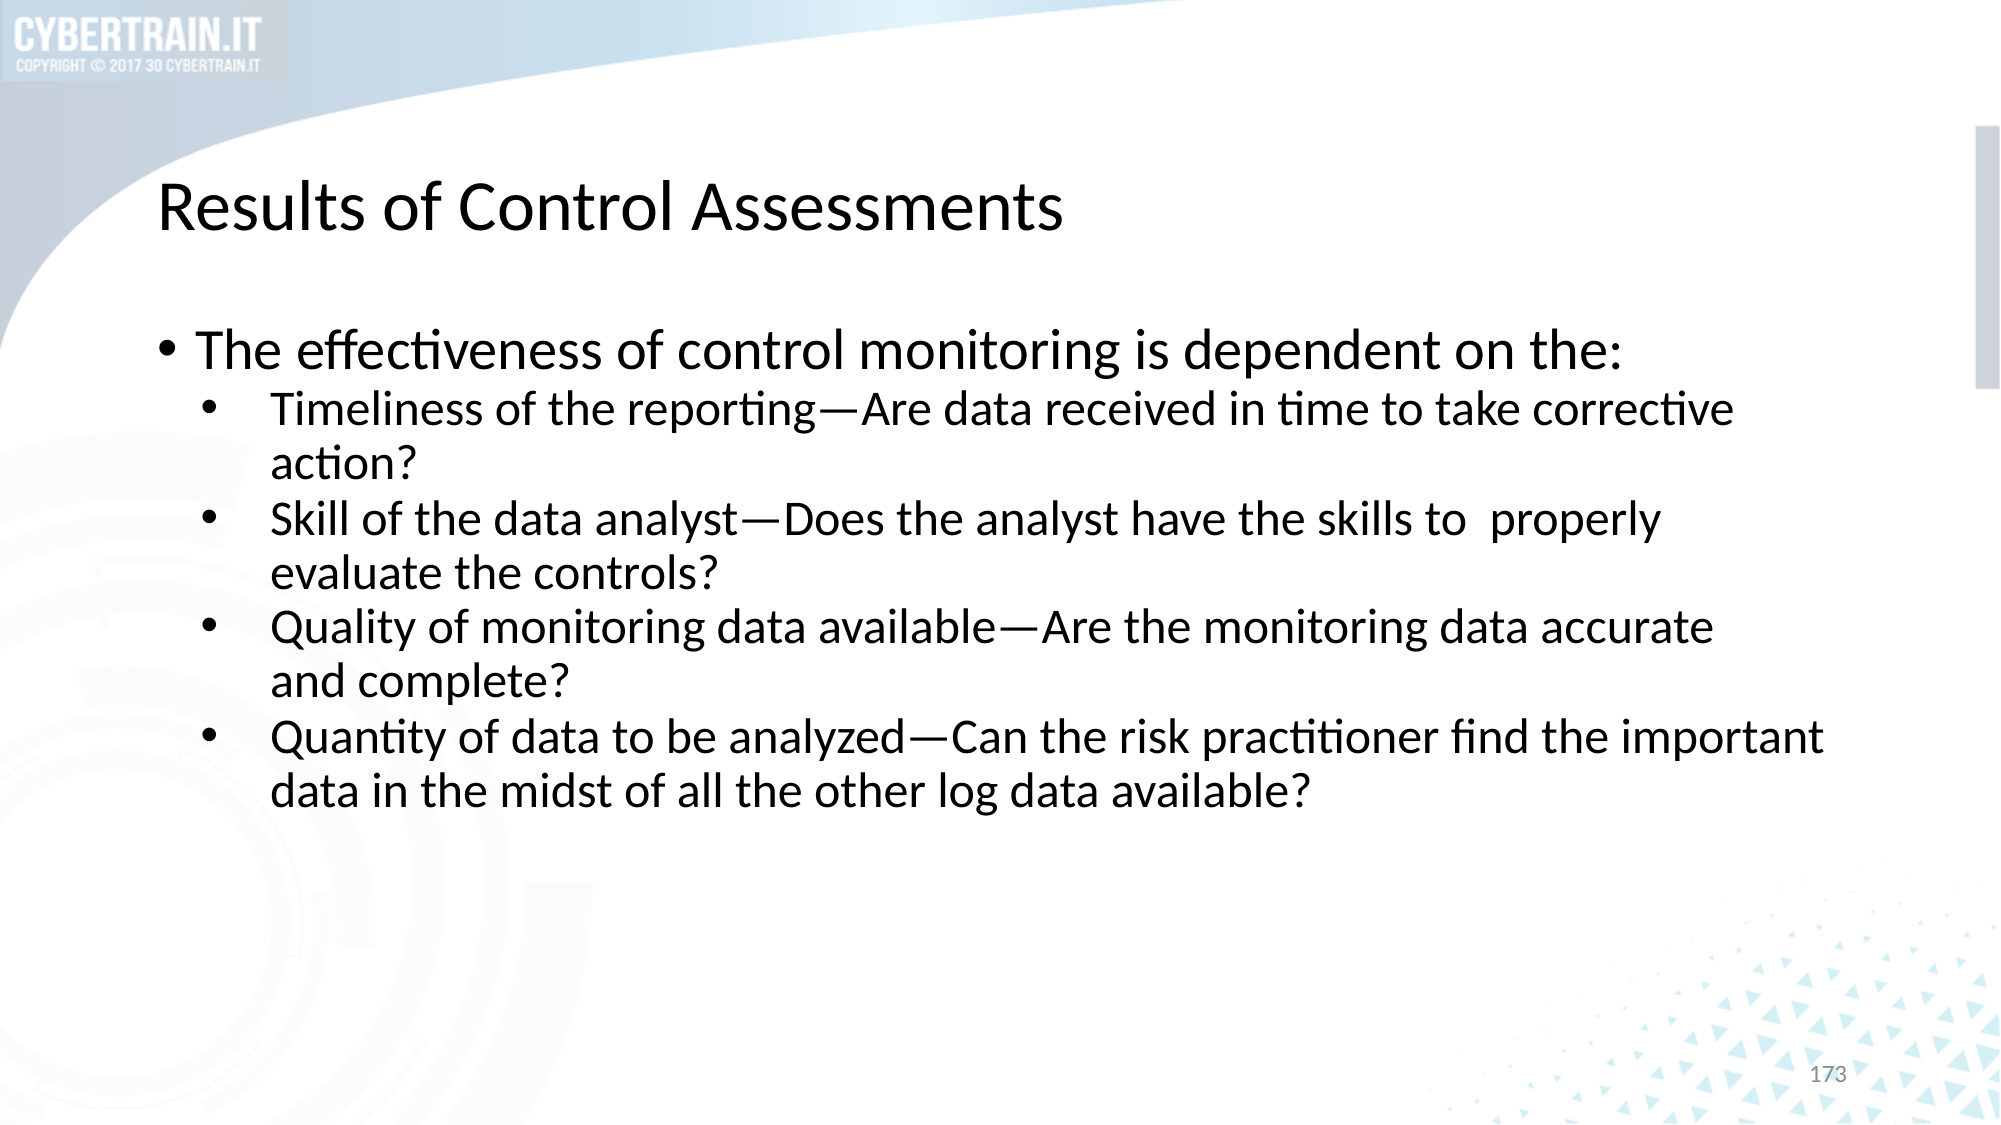

# Results of Control Assessments
The effectiveness of control monitoring is dependent on the:
Timeliness of the reporting—Are data received in time to take corrective action?
Skill of the data analyst—Does the analyst have the skills to  properly evaluate the controls?
Quality of monitoring data available—Are the monitoring data accurate and complete?
Quantity of data to be analyzed—Can the risk practitioner find the important data in the midst of all the other log data available?
173